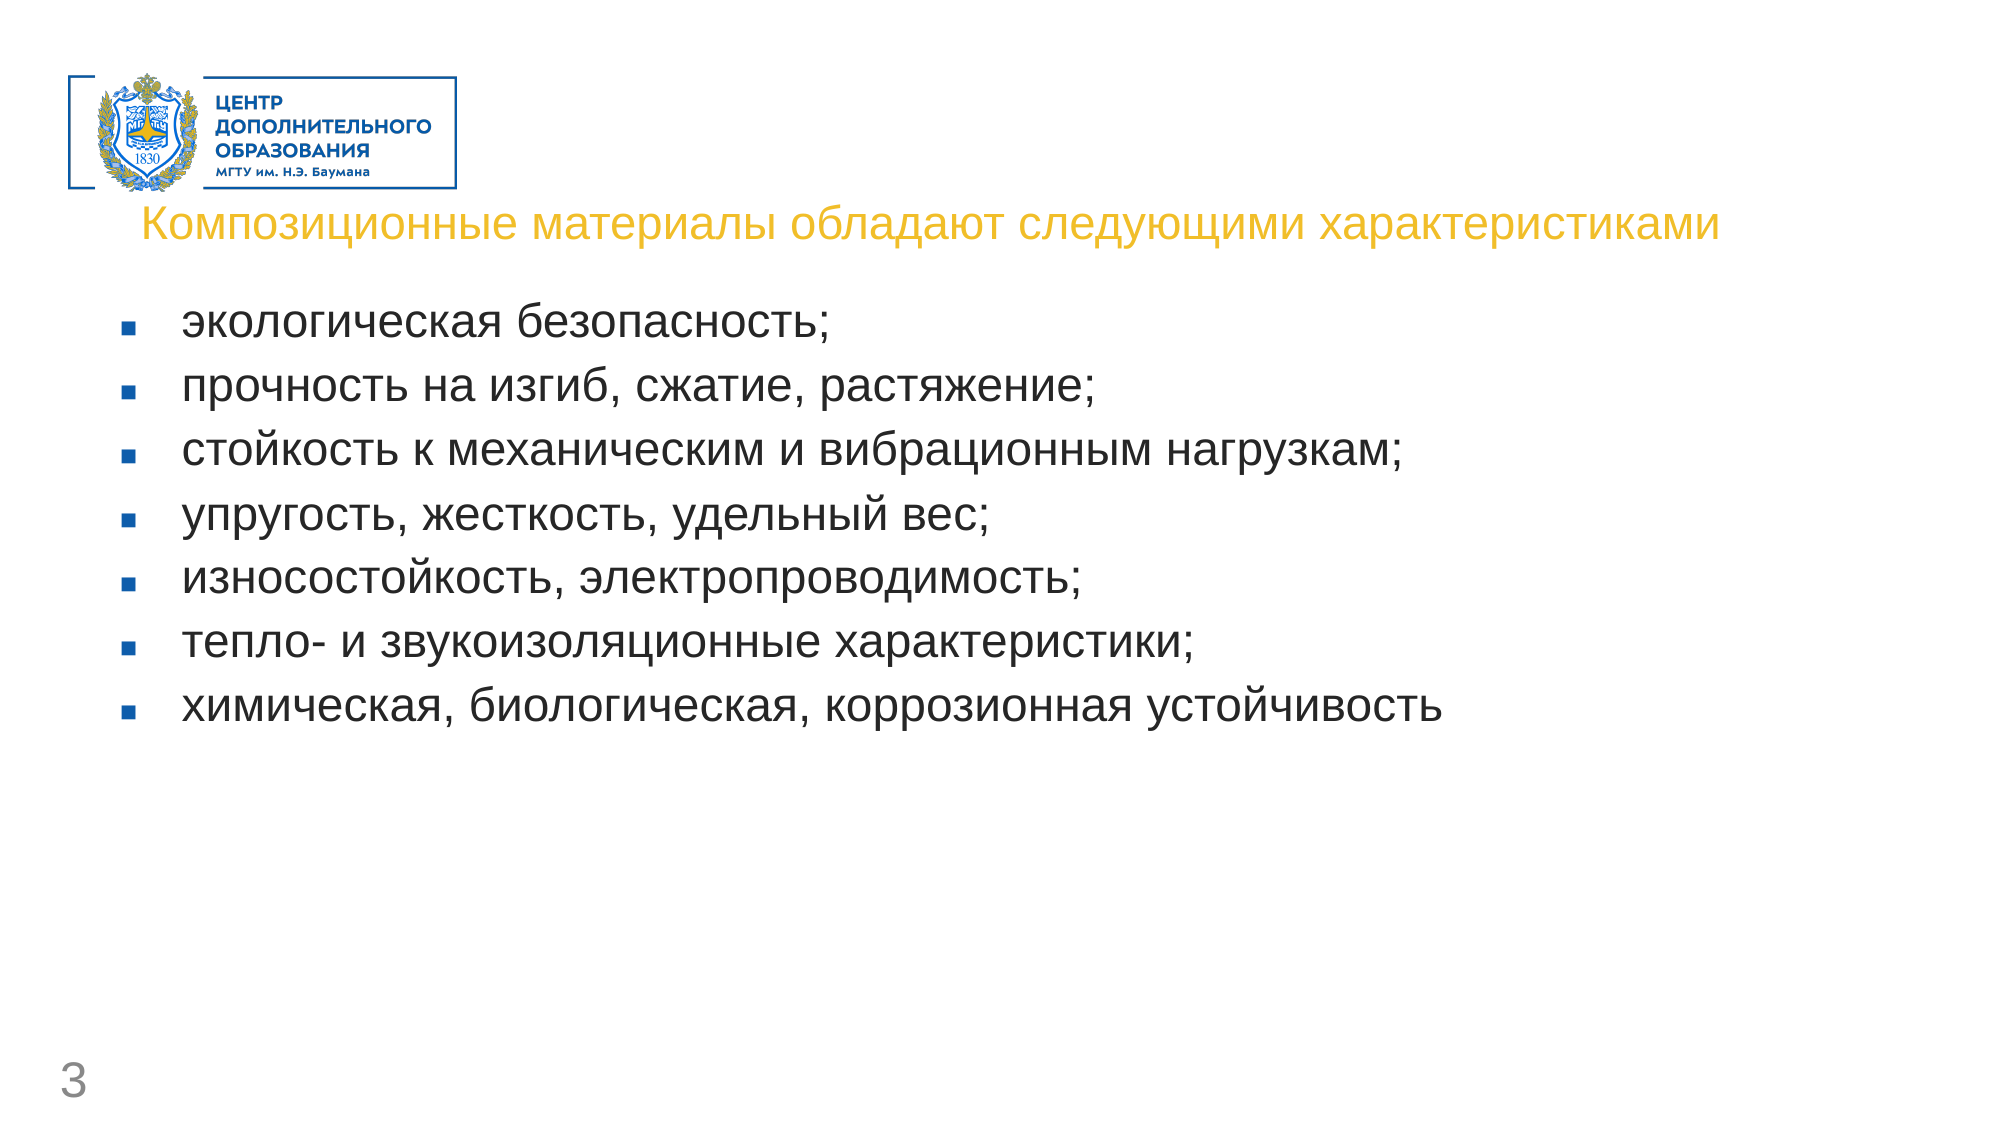

Композиционные материалы обладают следующими характеристиками
экологическая безопасность;
прочность на изгиб, сжатие, растяжение;
стойкость к механическим и вибрационным нагрузкам;
упругость, жесткость, удельный вес;
износостойкость, электропроводимость;
тепло- и звукоизоляционные характеристики;
химическая, биологическая, коррозионная устойчивость

3